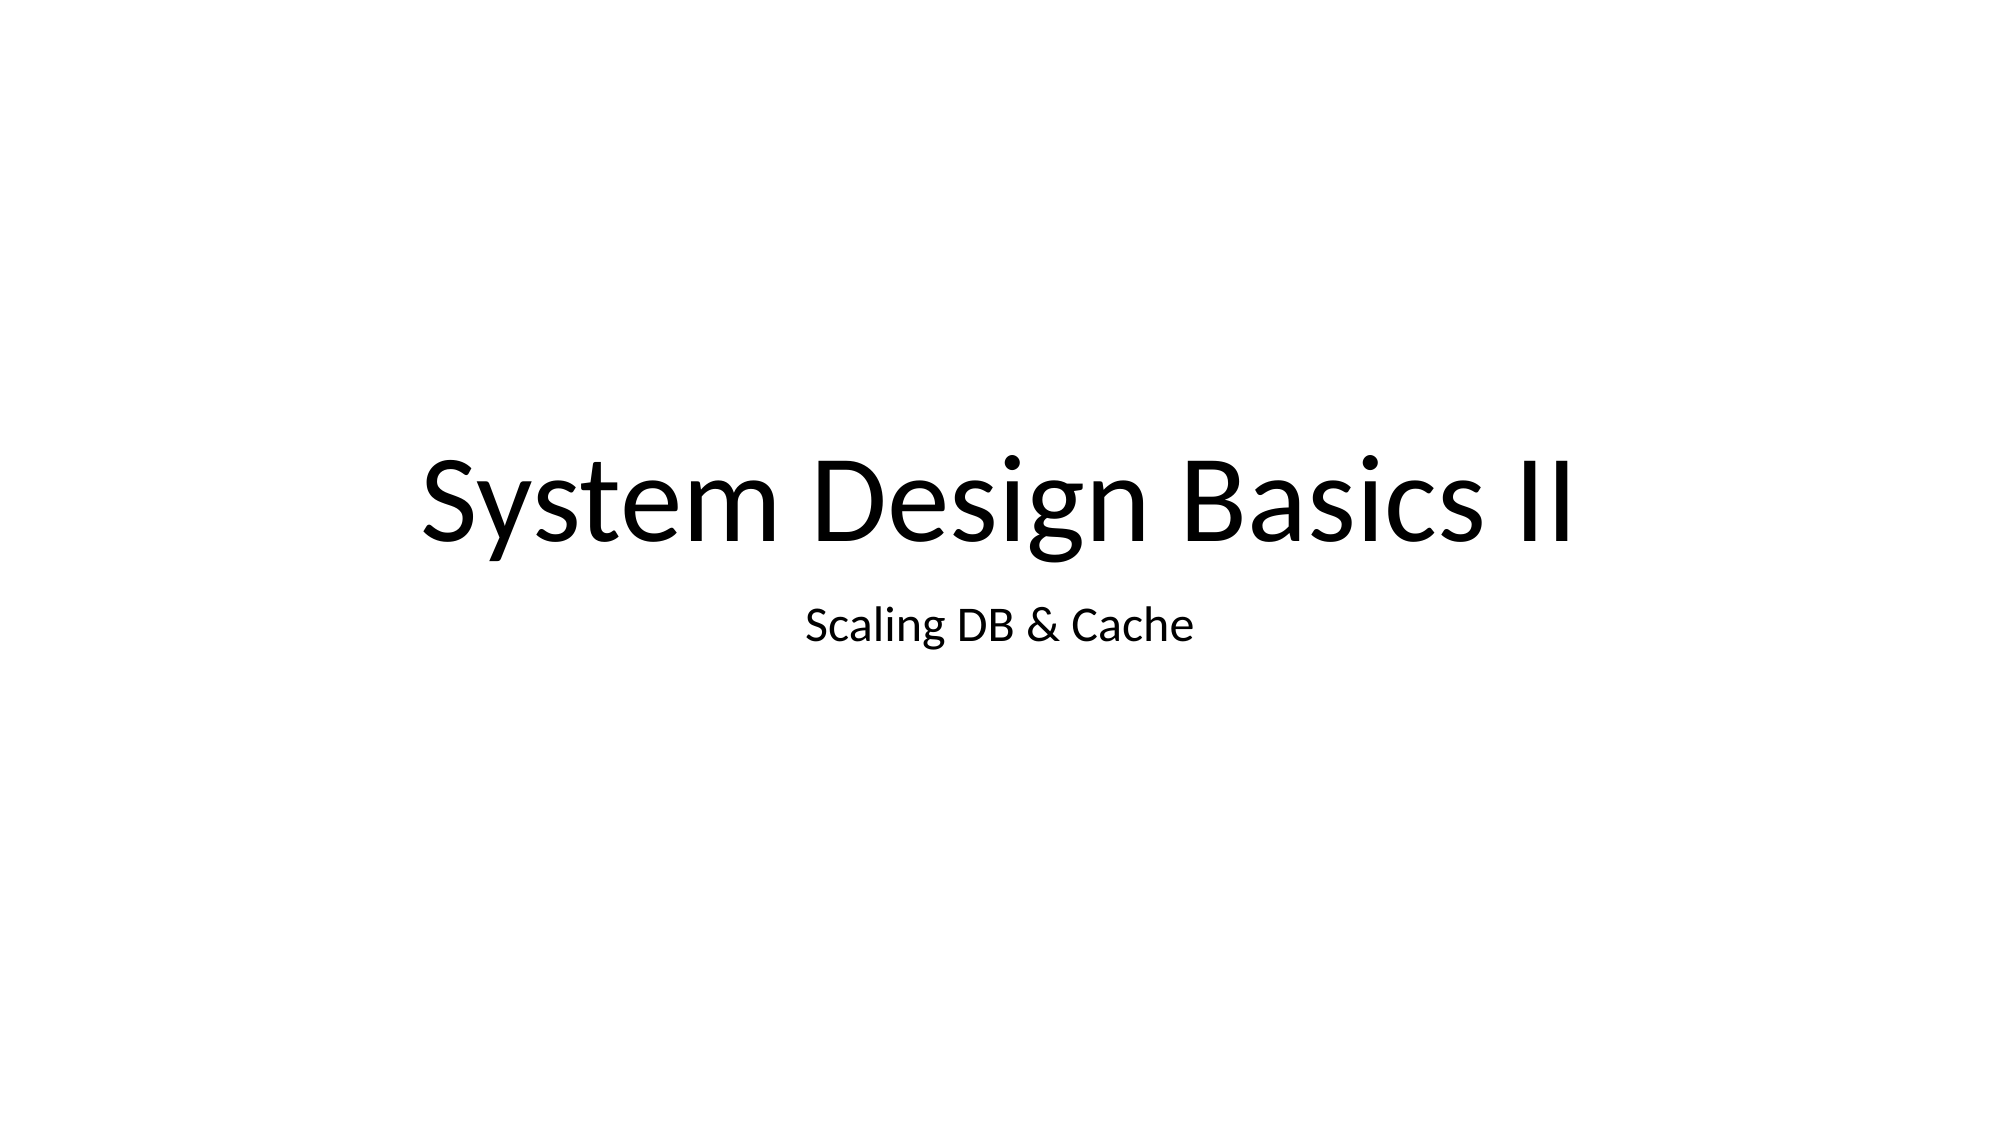

# System Design Basics II
Scaling DB & Cache